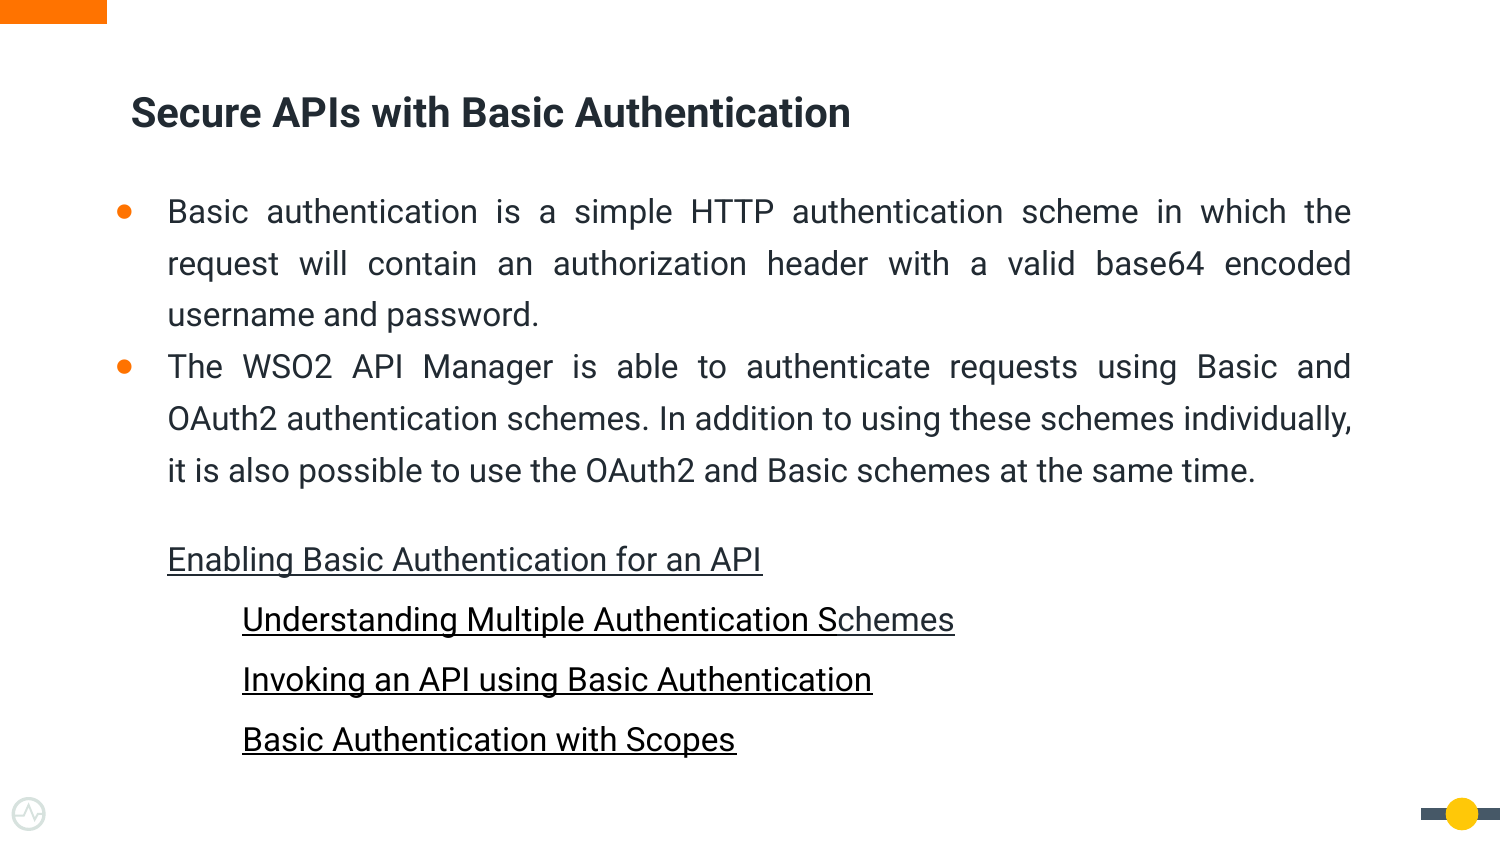

# Secure APIs with Basic Authentication
Basic authentication is a simple HTTP authentication scheme in which the request will contain an authorization header with a valid base64 encoded username and password.
The WSO2 API Manager is able to authenticate requests using Basic and OAuth2 authentication schemes. In addition to using these schemes individually, it is also possible to use the OAuth2 and Basic schemes at the same time.
Enabling Basic Authentication for an API
	Understanding Multiple Authentication Schemes
	Invoking an API using Basic Authentication
	Basic Authentication with Scopes